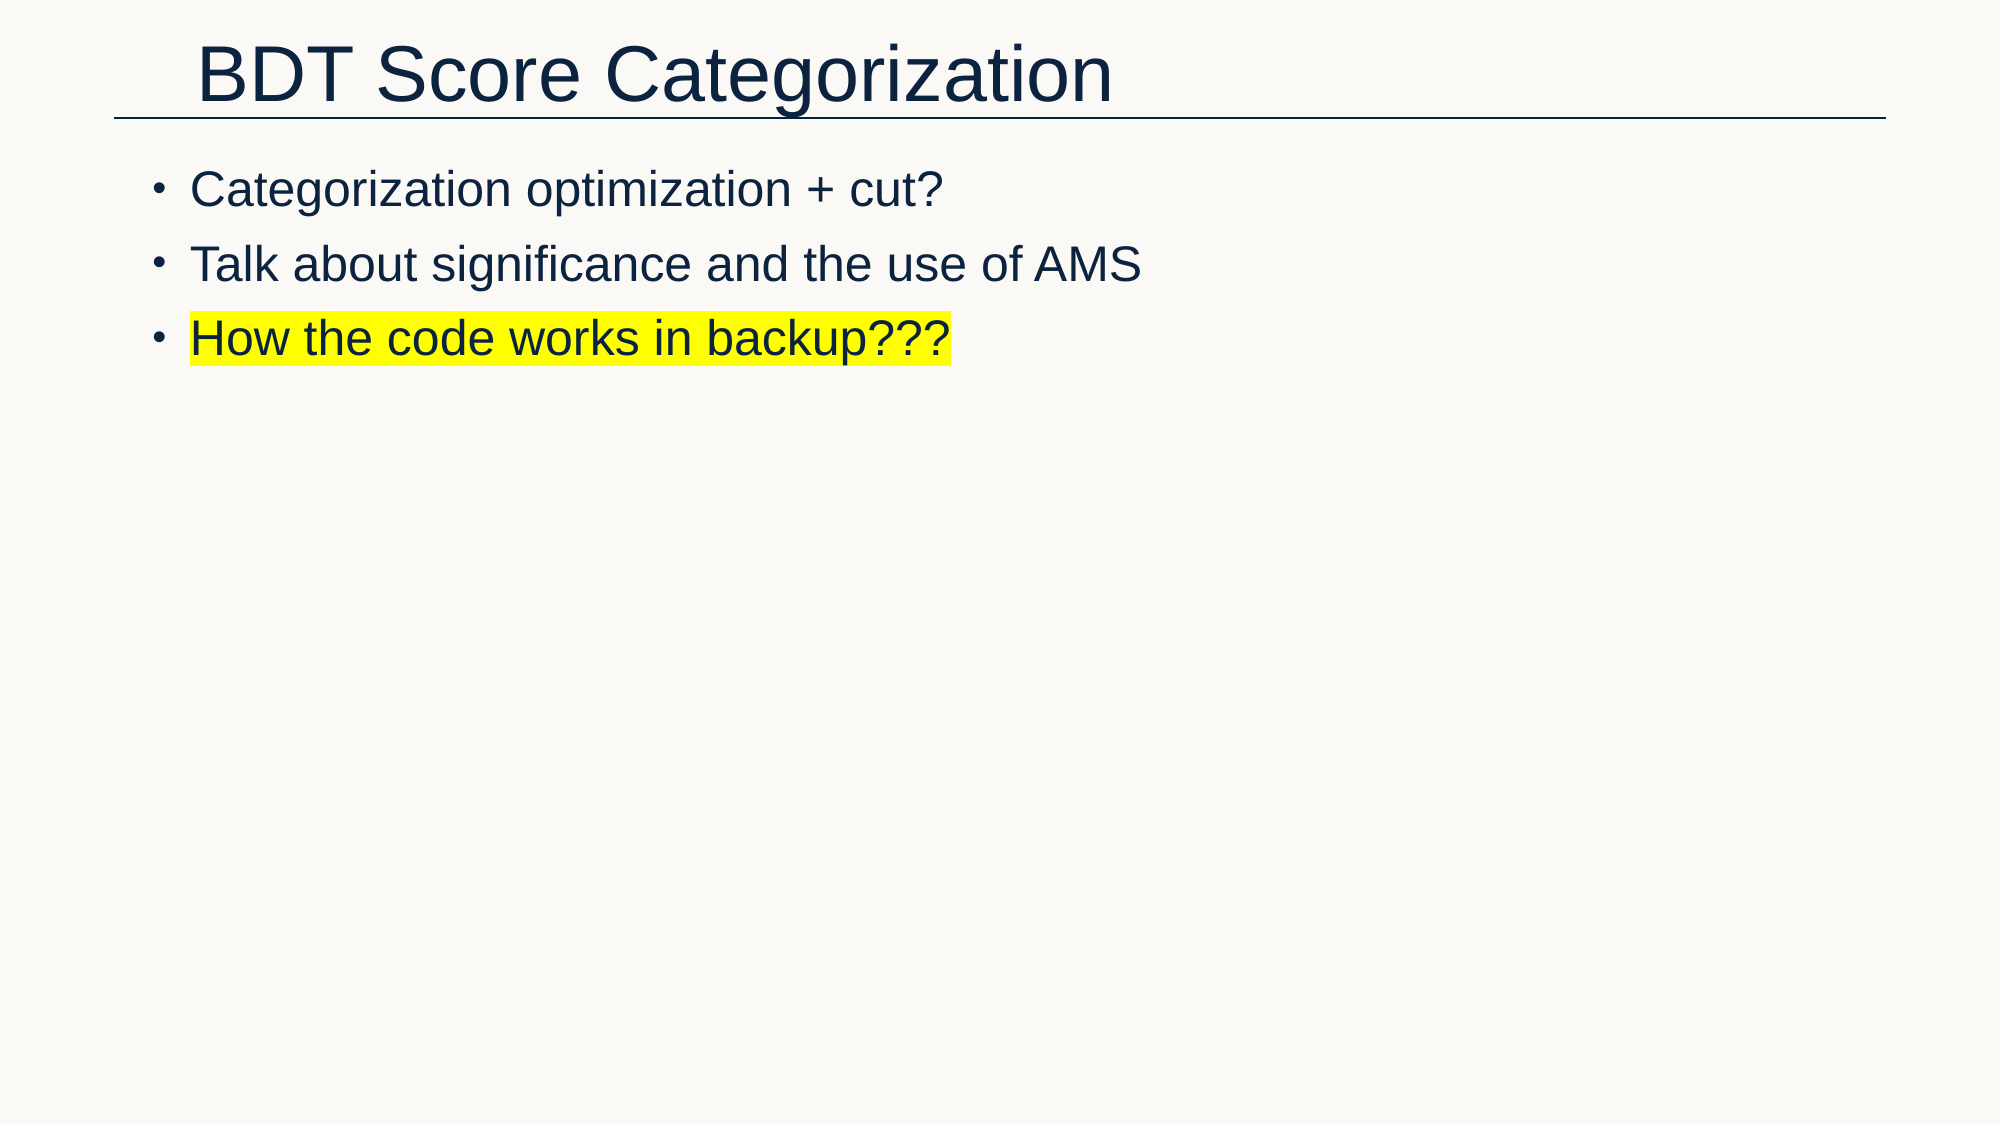

# BDT Score Categorization
Categorization optimization + cut?
Talk about significance and the use of AMS
How the code works in backup???